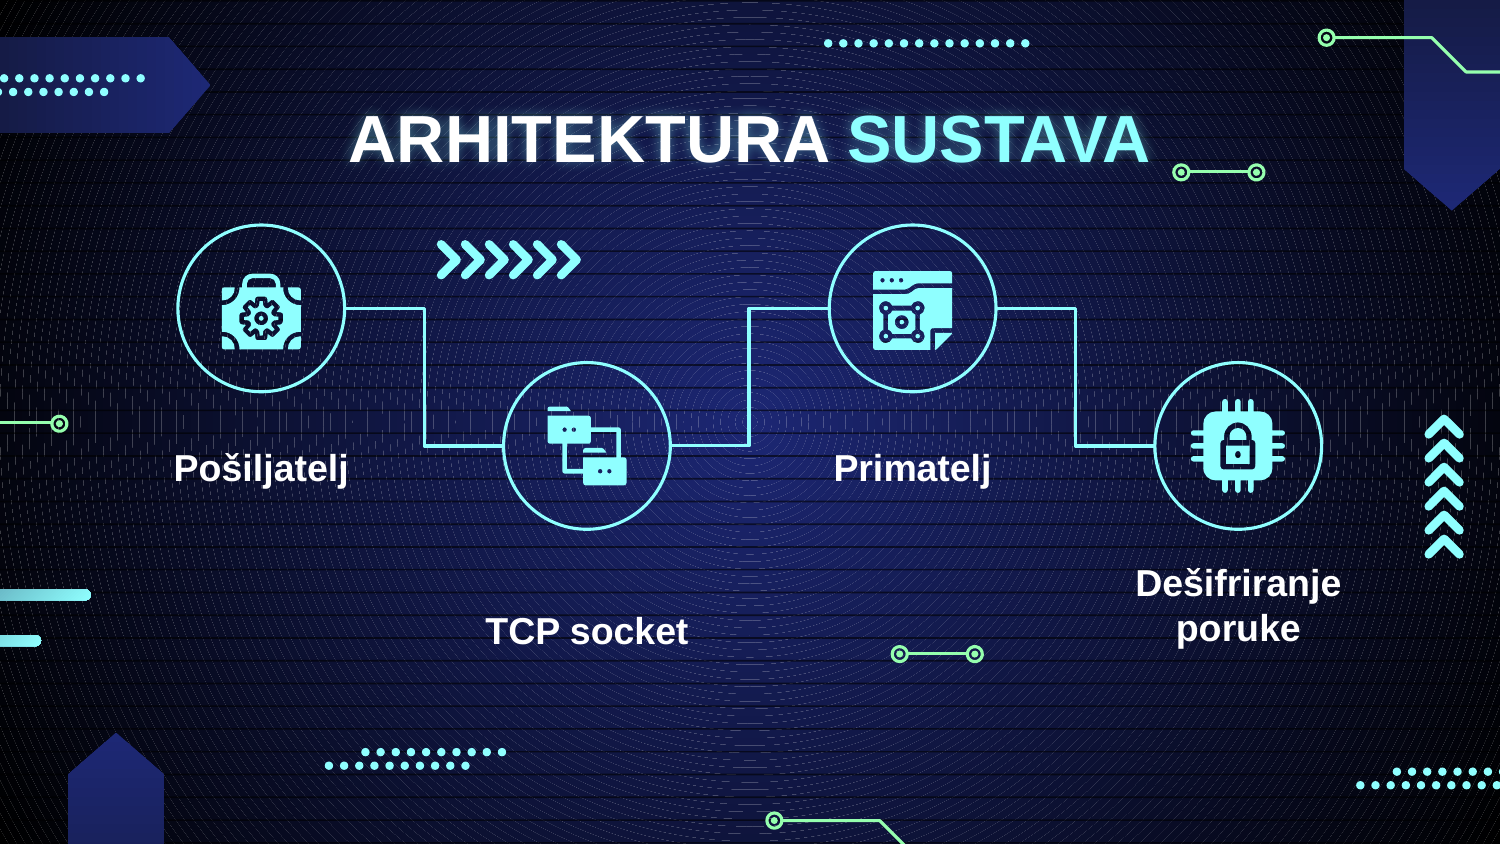

# ARHITEKTURA SUSTAVA

Pošiljatelj
Primatelj
Dešifriranje poruke
TCP socket